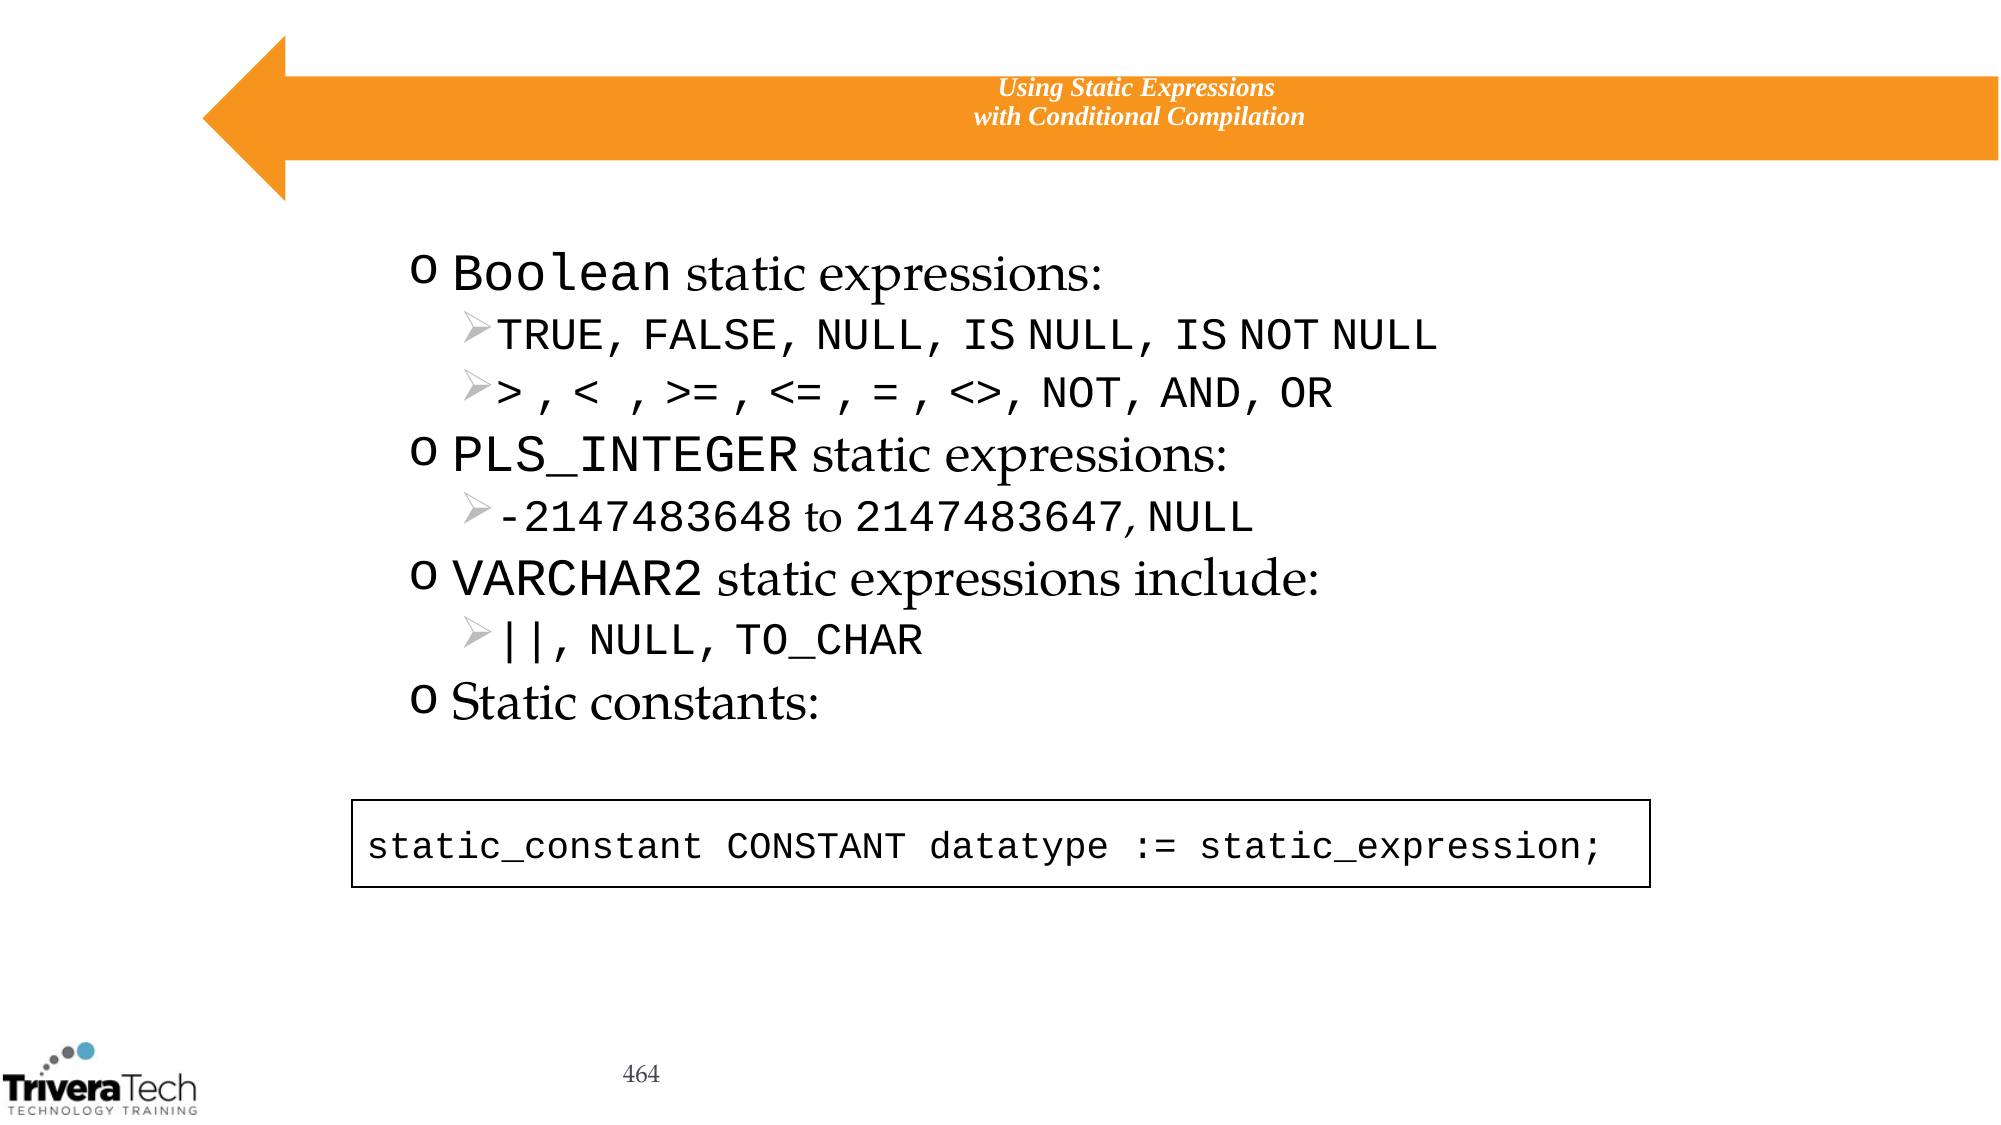

# Using Static Expressions with Conditional Compilation
Boolean static expressions:
TRUE, FALSE, NULL, IS NULL, IS NOT NULL
> , < , >= , <= , = , <>, NOT, AND, OR
PLS_INTEGER static expressions:
-2147483648 to 2147483647, NULL
VARCHAR2 static expressions include:
||, NULL, TO_CHAR
Static constants:
static_constant CONSTANT datatype := static_expression;
464